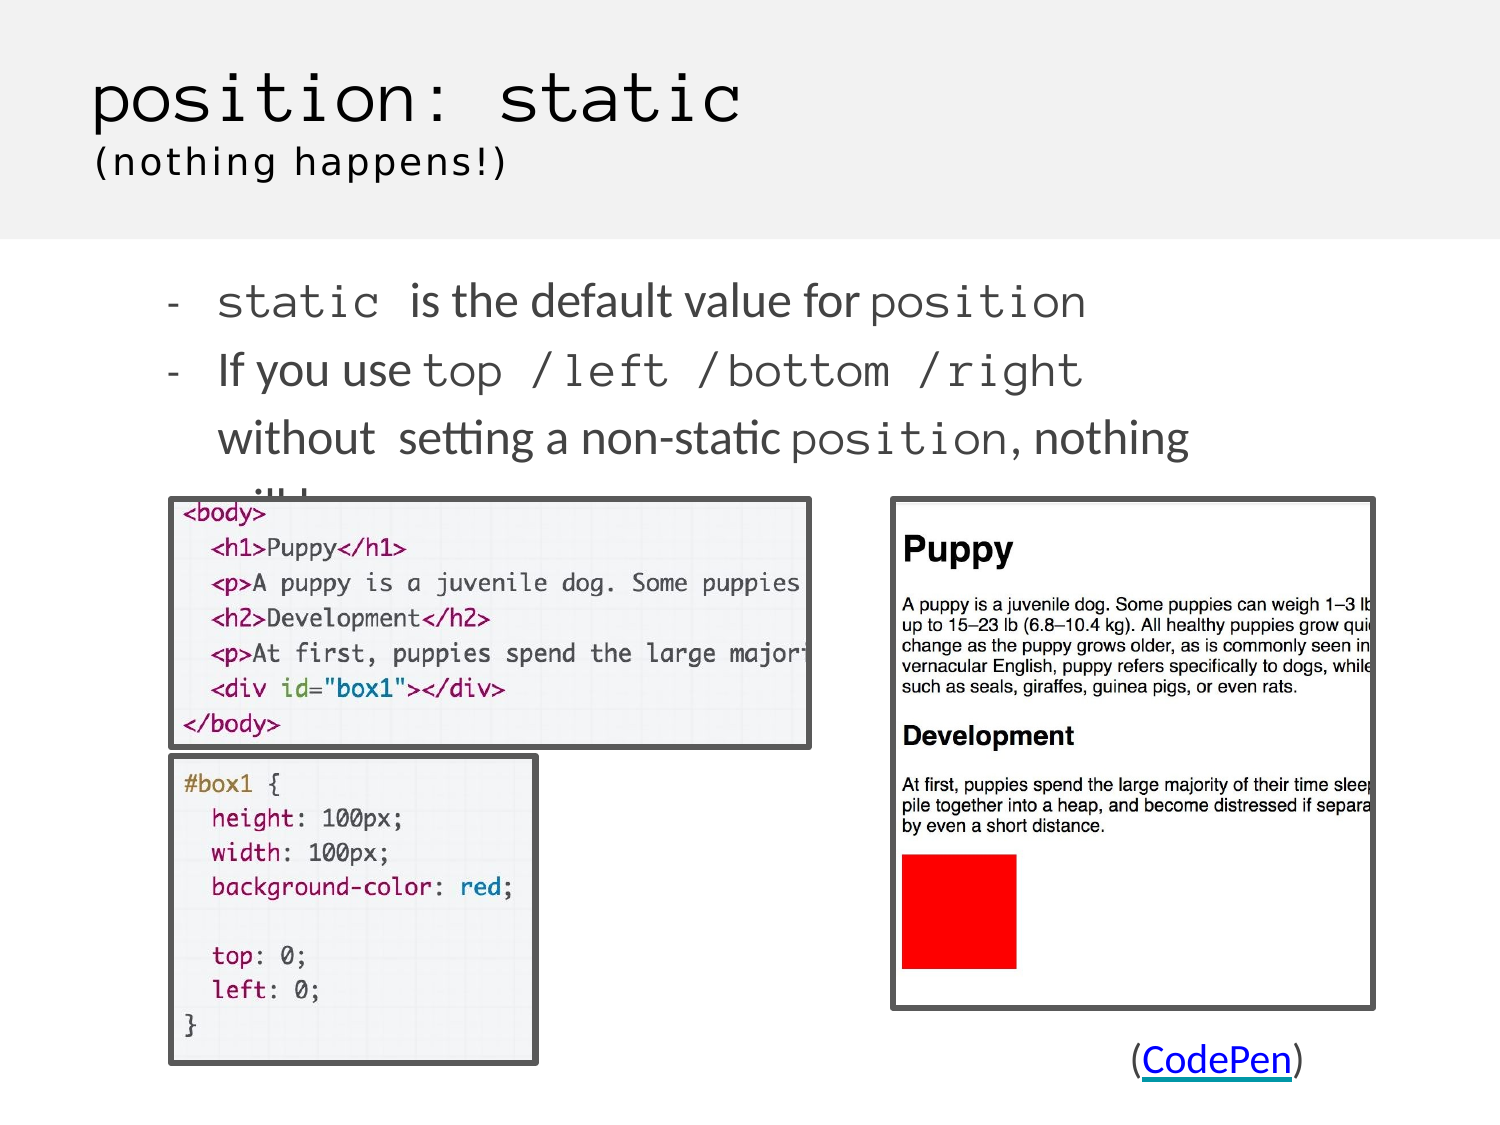

# position: static
(nothing happens!)
-	static is the default value for position
-	If you use top / left / bottom / right without  setting a non-static position, nothing will happen

(CodePen)